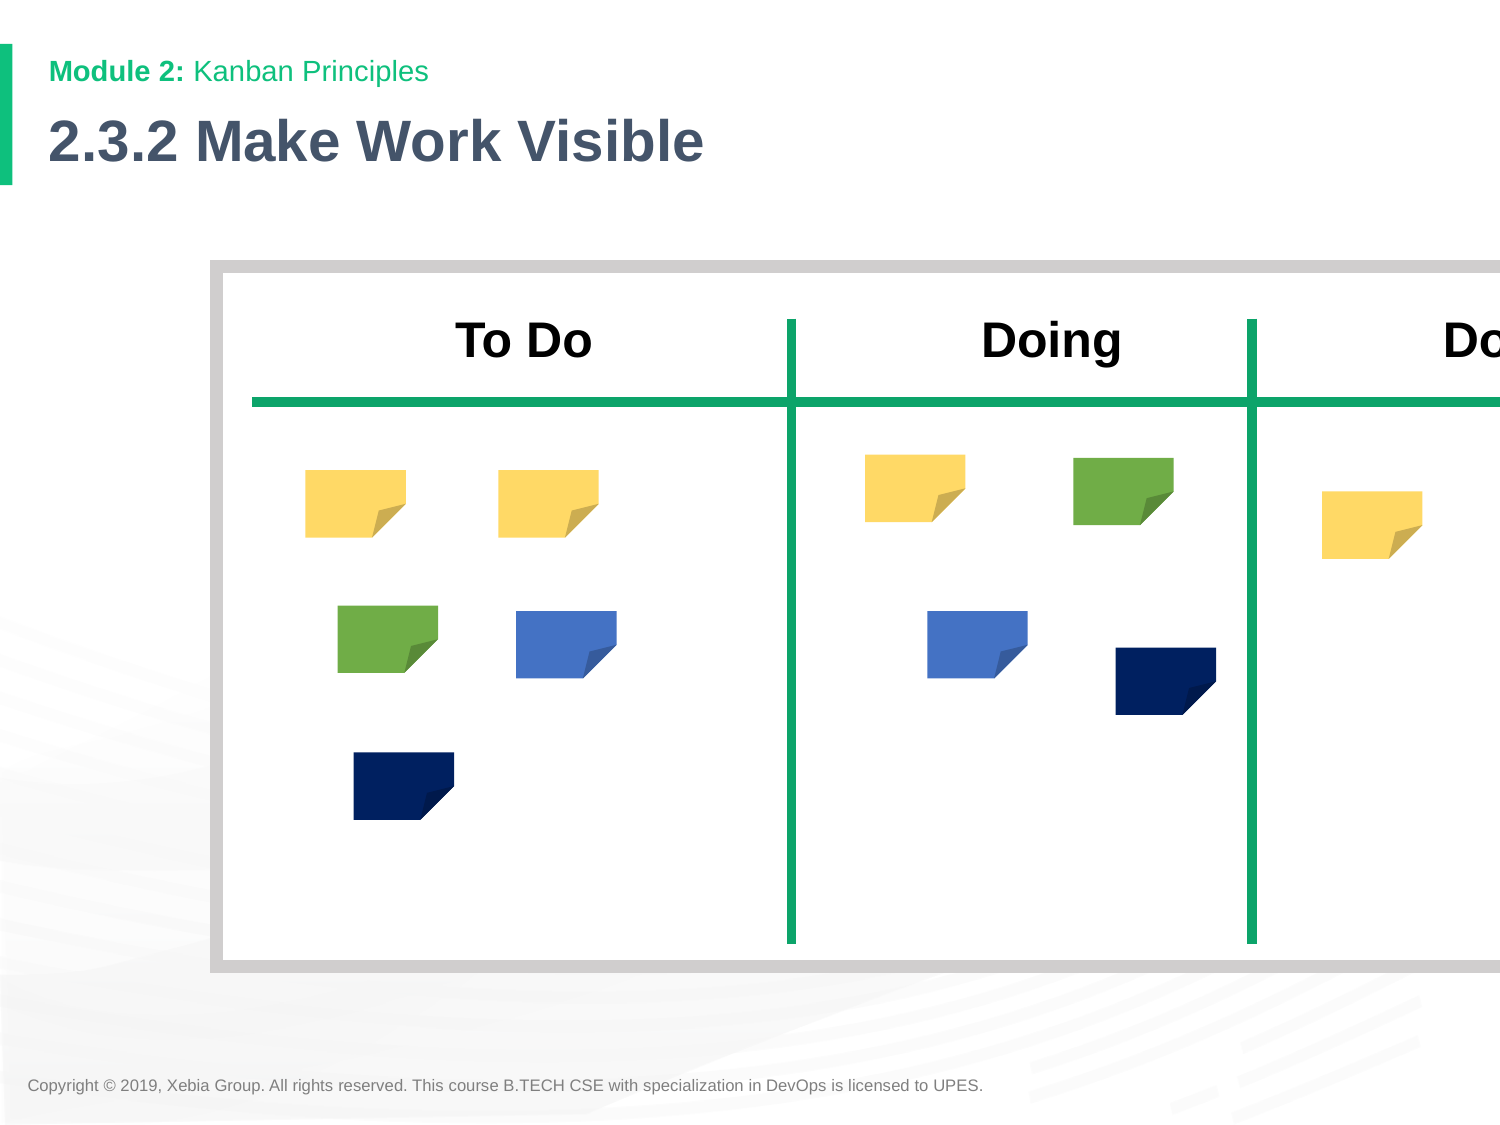

# 2.3.2 Make Work Visible

To Do
Doing
Done